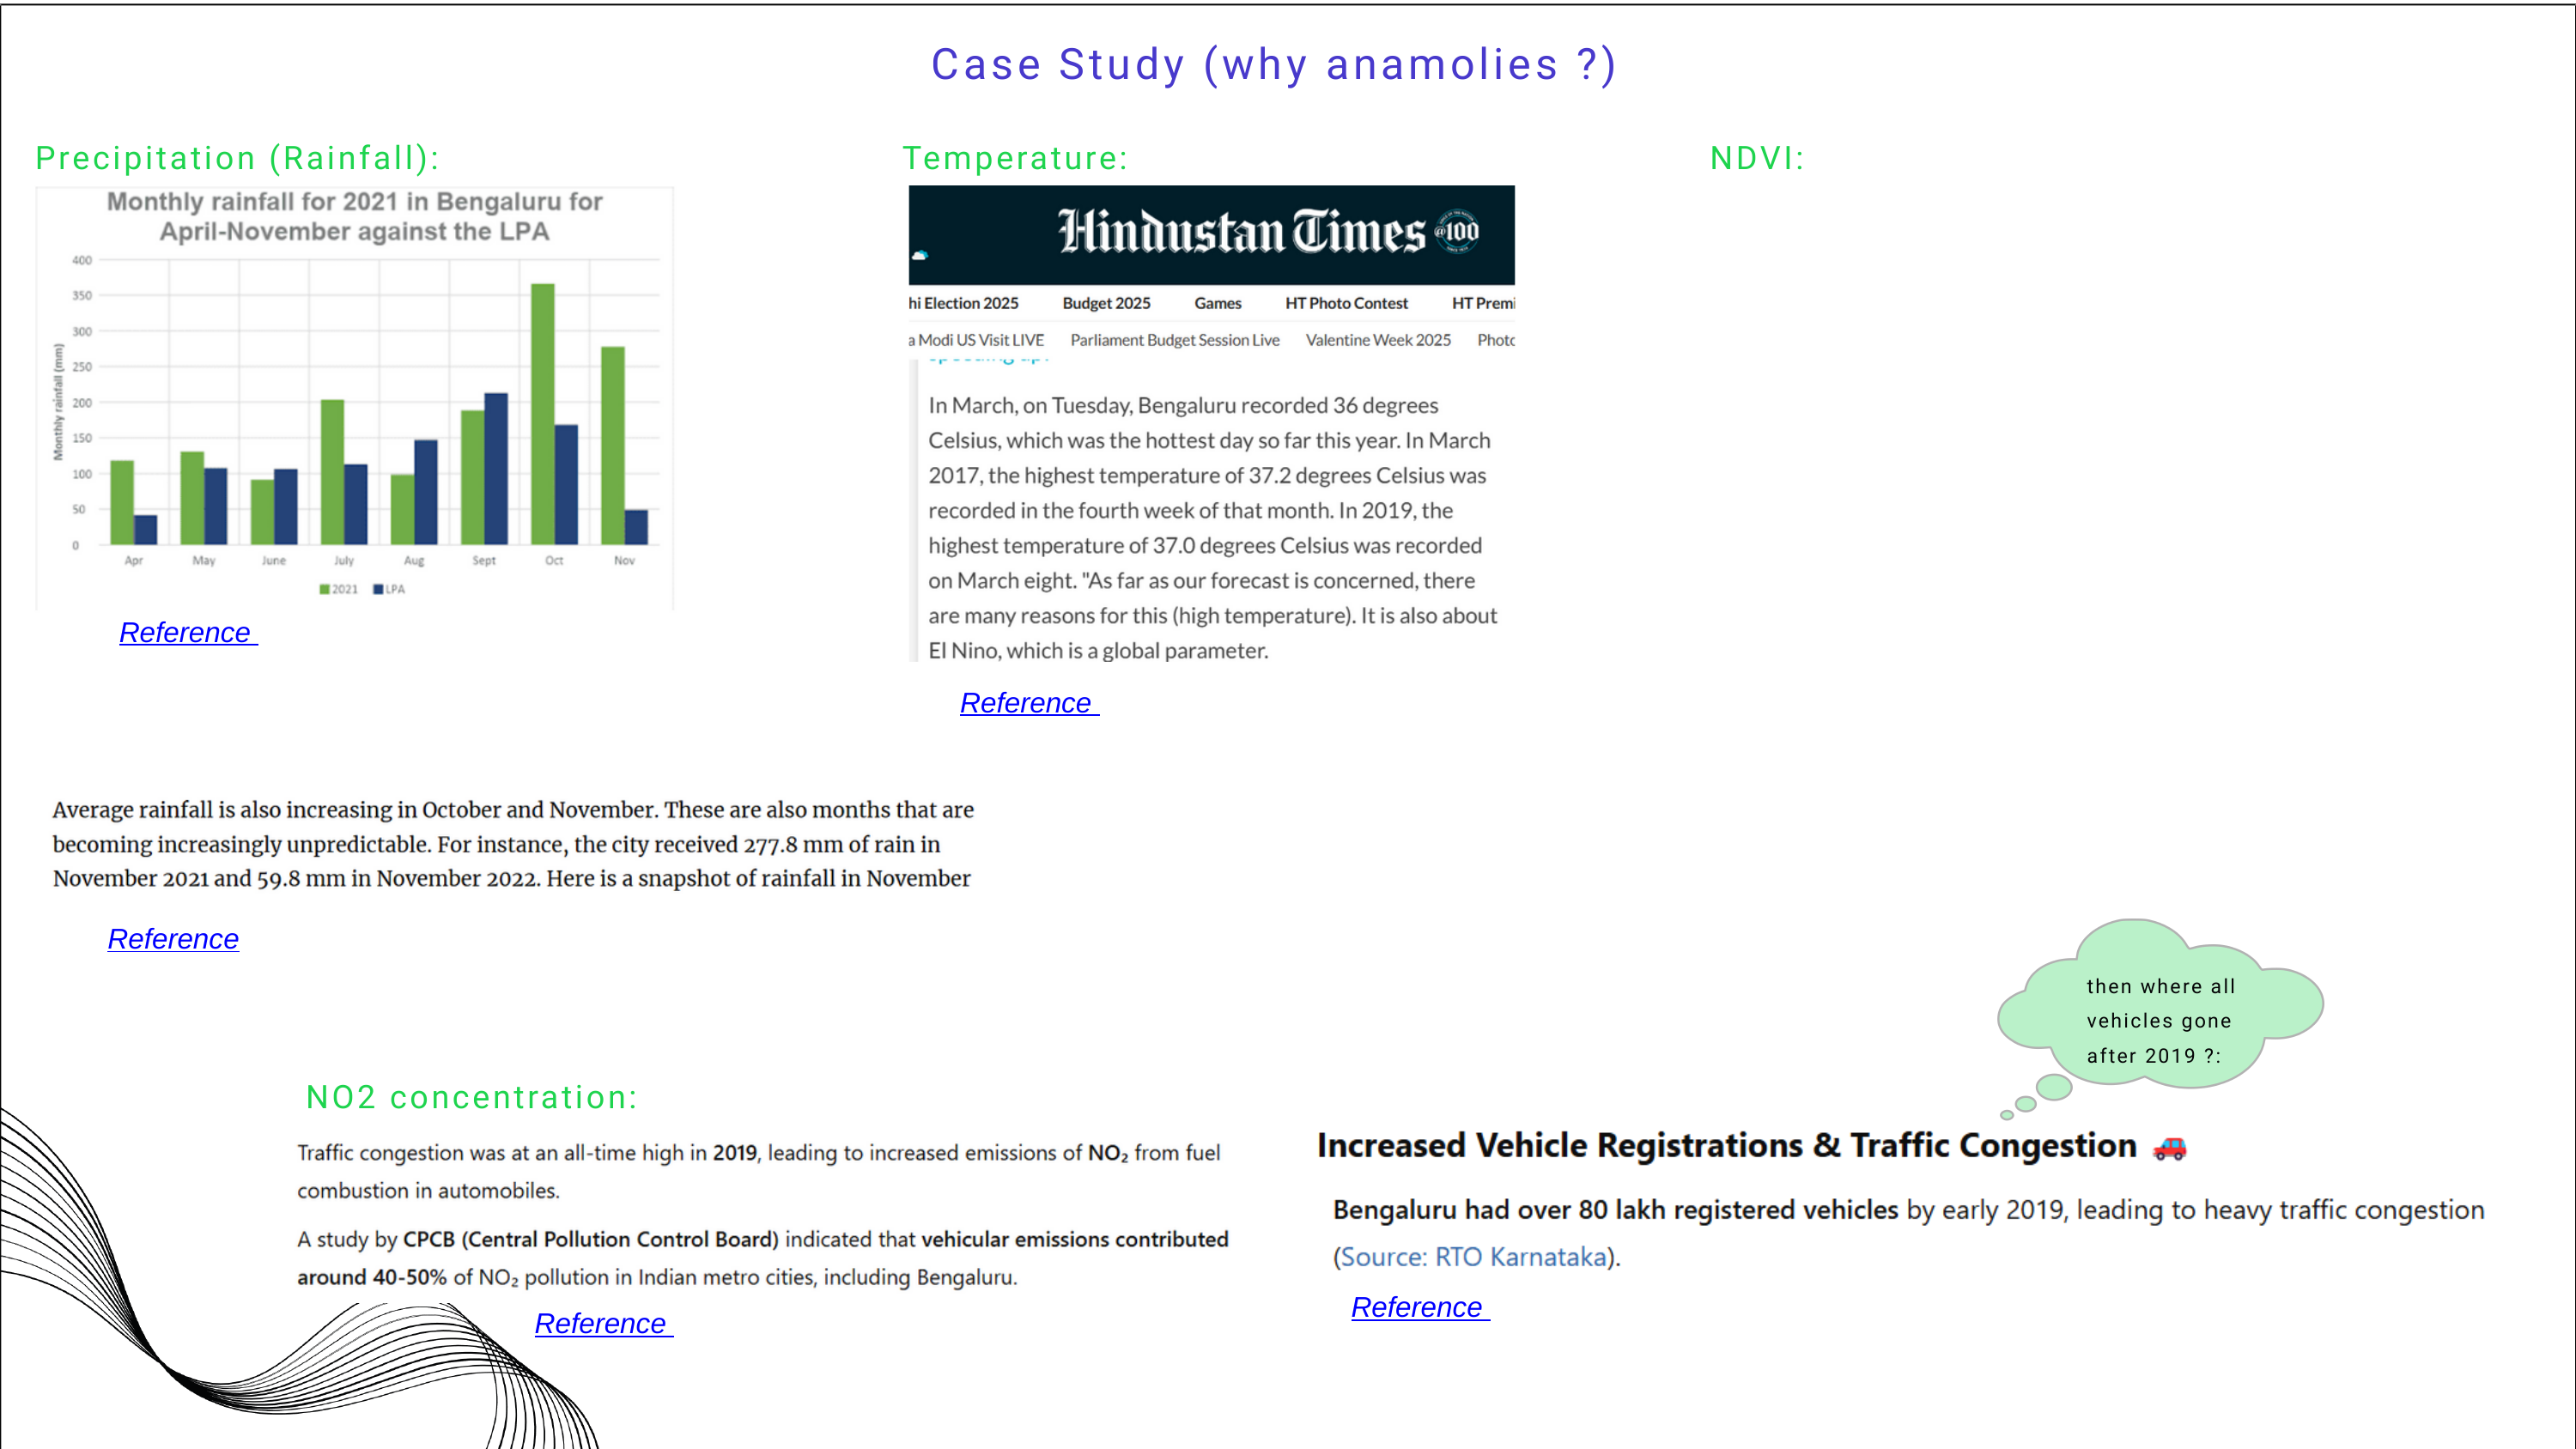

Case Study (why anamolies ?)

Precipitation (Rainfall):

Temperature:

NDVI:

Reference
Reference

Reference

then where all vehicles gone after 2019 ?:

NO2 concentration:

Reference
Reference